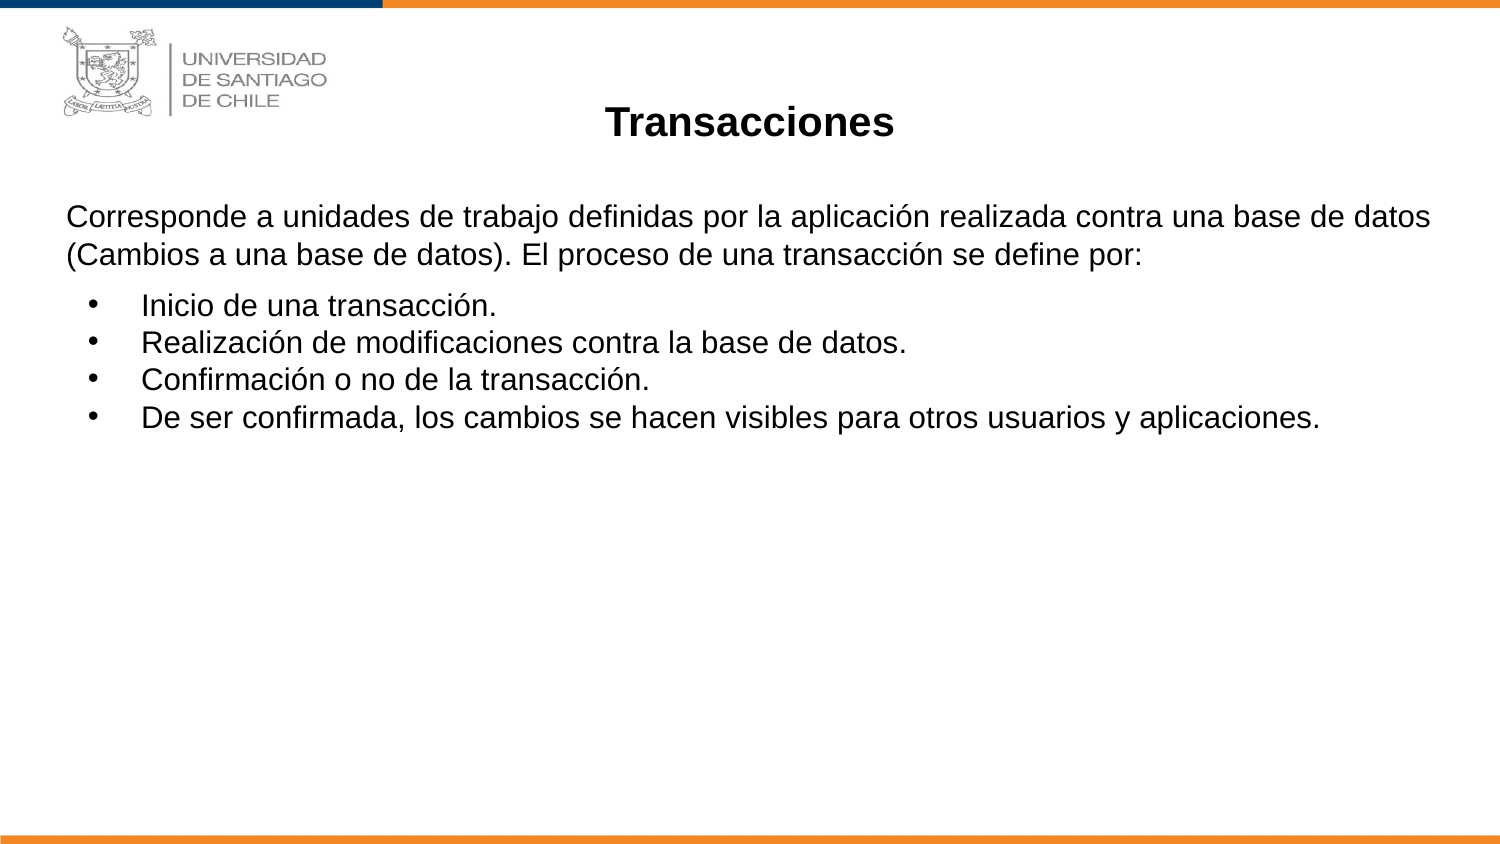

# Transacciones
Corresponde a unidades de trabajo definidas por la aplicación realizada contra una base de datos (Cambios a una base de datos). El proceso de una transacción se define por:
Inicio de una transacción.
Realización de modificaciones contra la base de datos.
Confirmación o no de la transacción.
De ser confirmada, los cambios se hacen visibles para otros usuarios y aplicaciones.